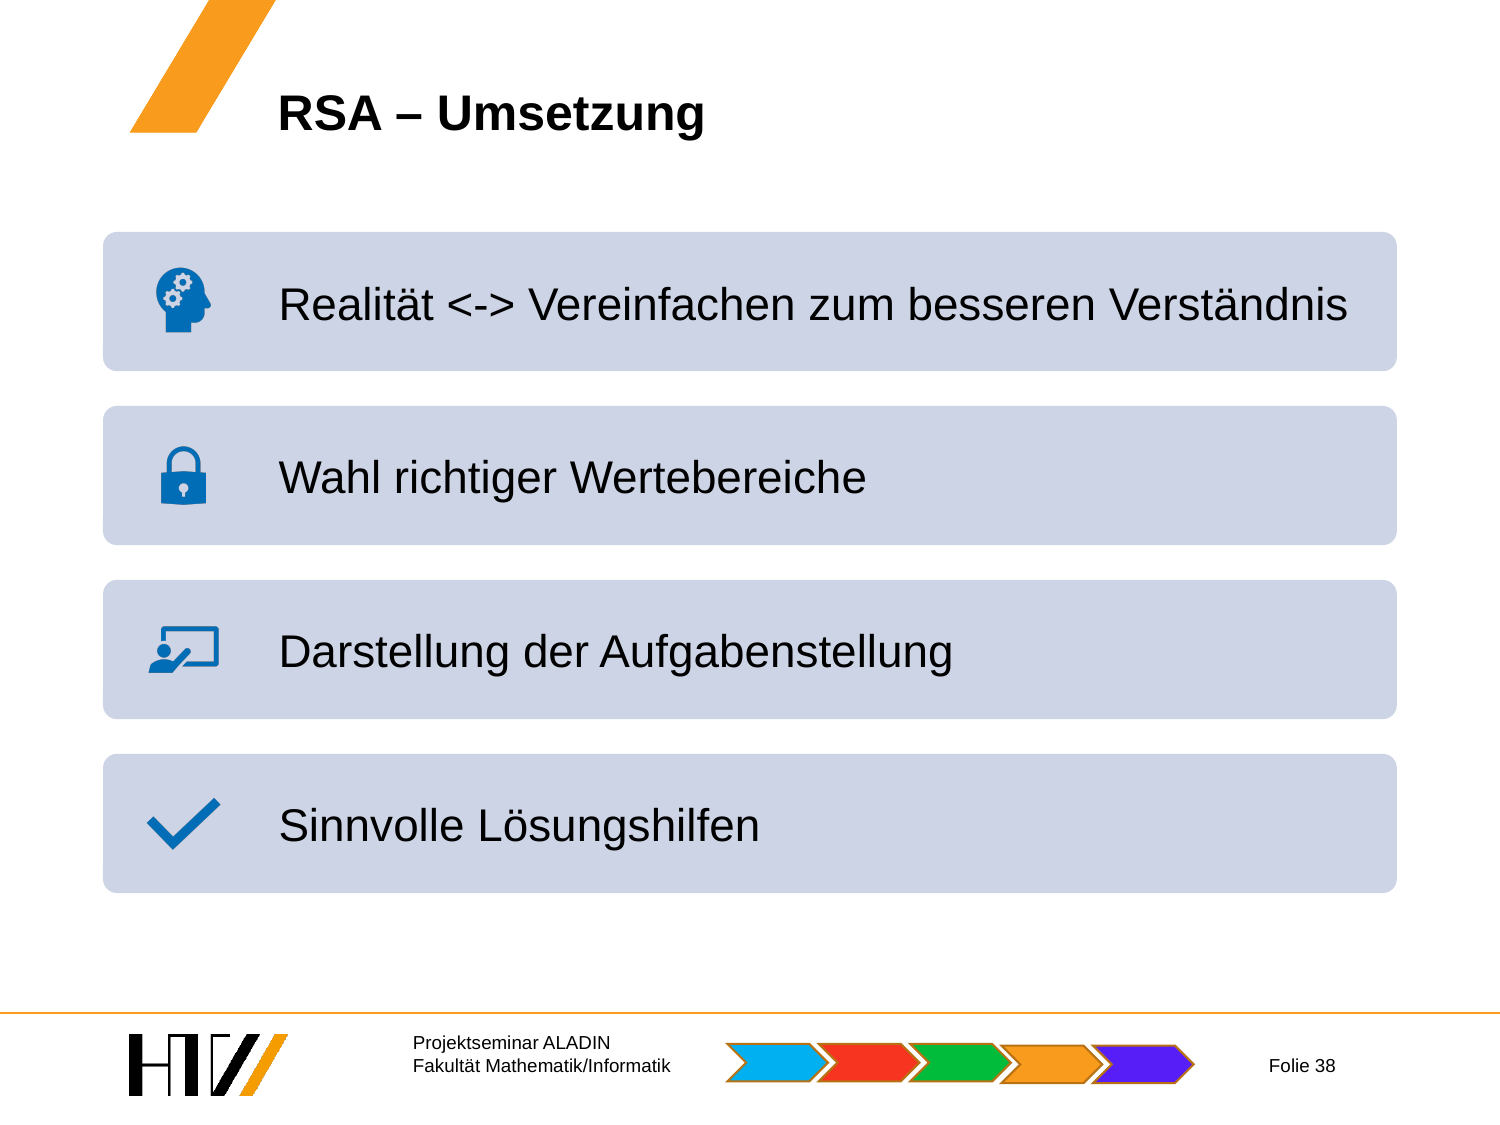

# RSA – Umsetzung
Realität <-> Vereinfachen zum besseren Verständnis
Wahl richtiger Wertebereiche
Darstellung der Aufgabenstellung
Sinnvolle Lösungshilfen